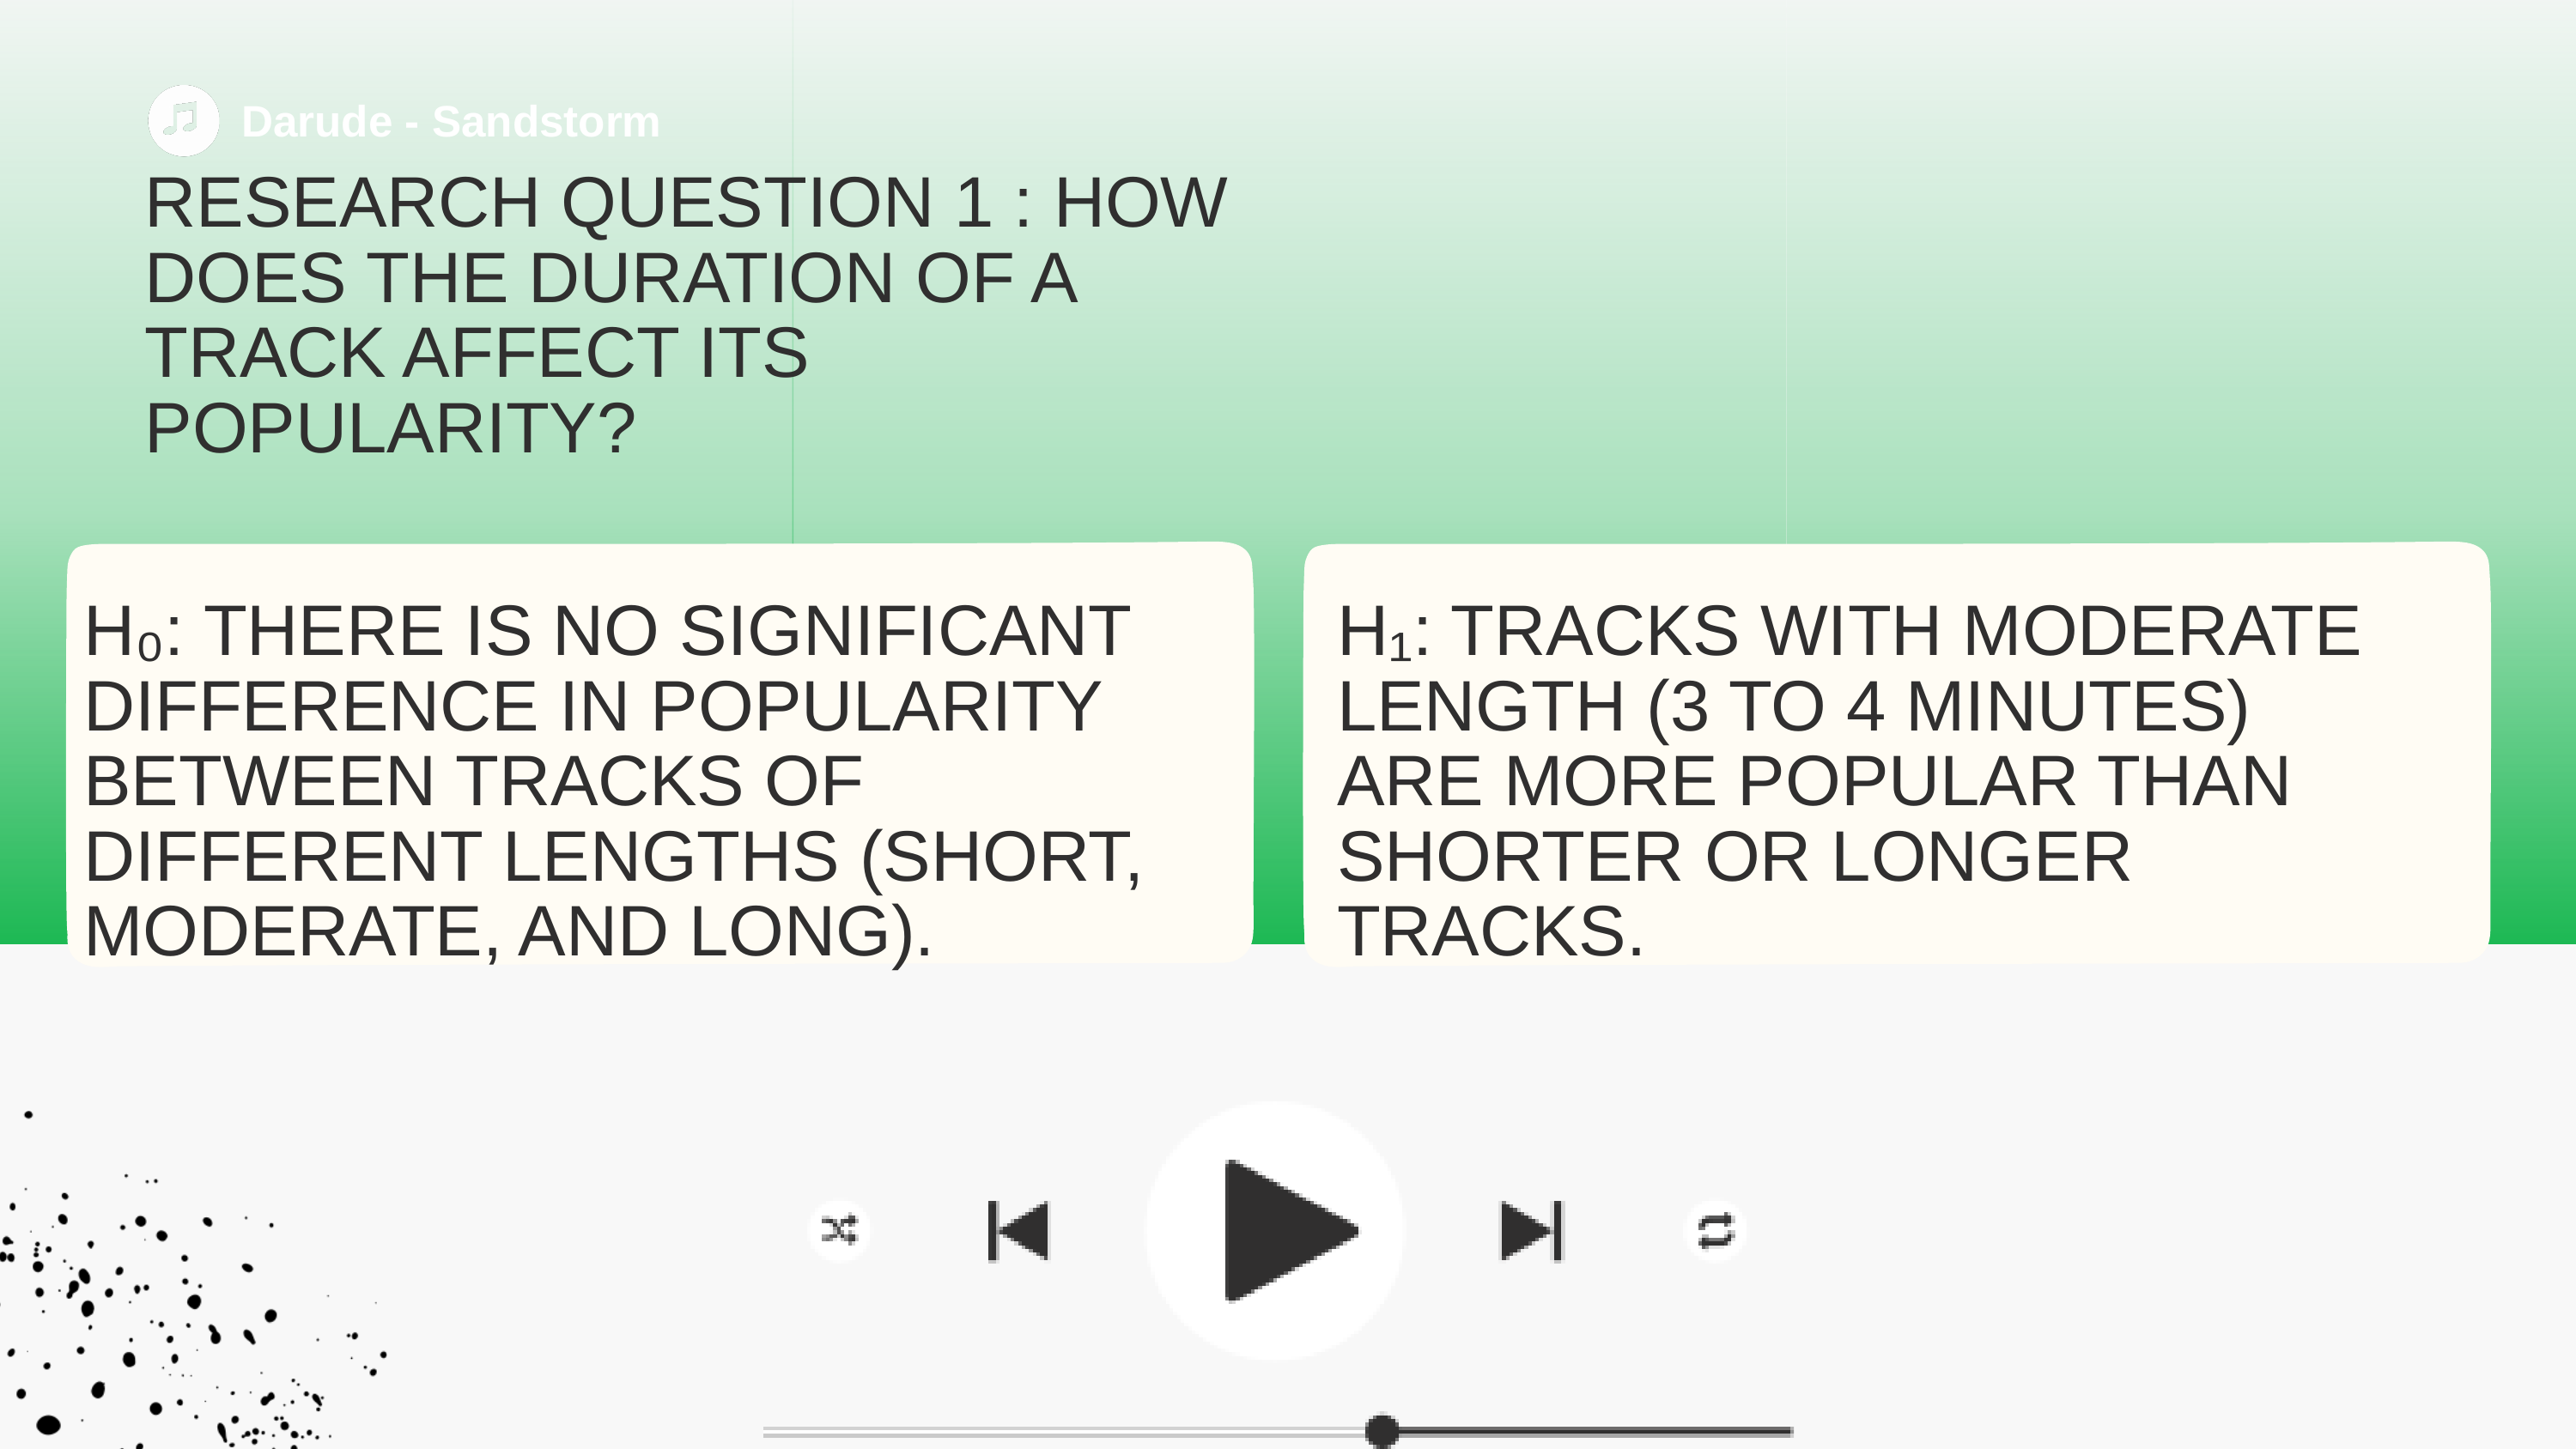

Darude - Sandstorm

RESEARCH QUESTION 1 : HOW DOES THE DURATION OF A TRACK AFFECT ITS POPULARITY?
H₀: THERE IS NO SIGNIFICANT DIFFERENCE IN POPULARITY BETWEEN TRACKS OF DIFFERENT LENGTHS (SHORT, MODERATE, AND LONG).
H₁: TRACKS WITH MODERATE LENGTH (3 TO 4 MINUTES) ARE MORE POPULAR THAN SHORTER OR LONGER TRACKS.